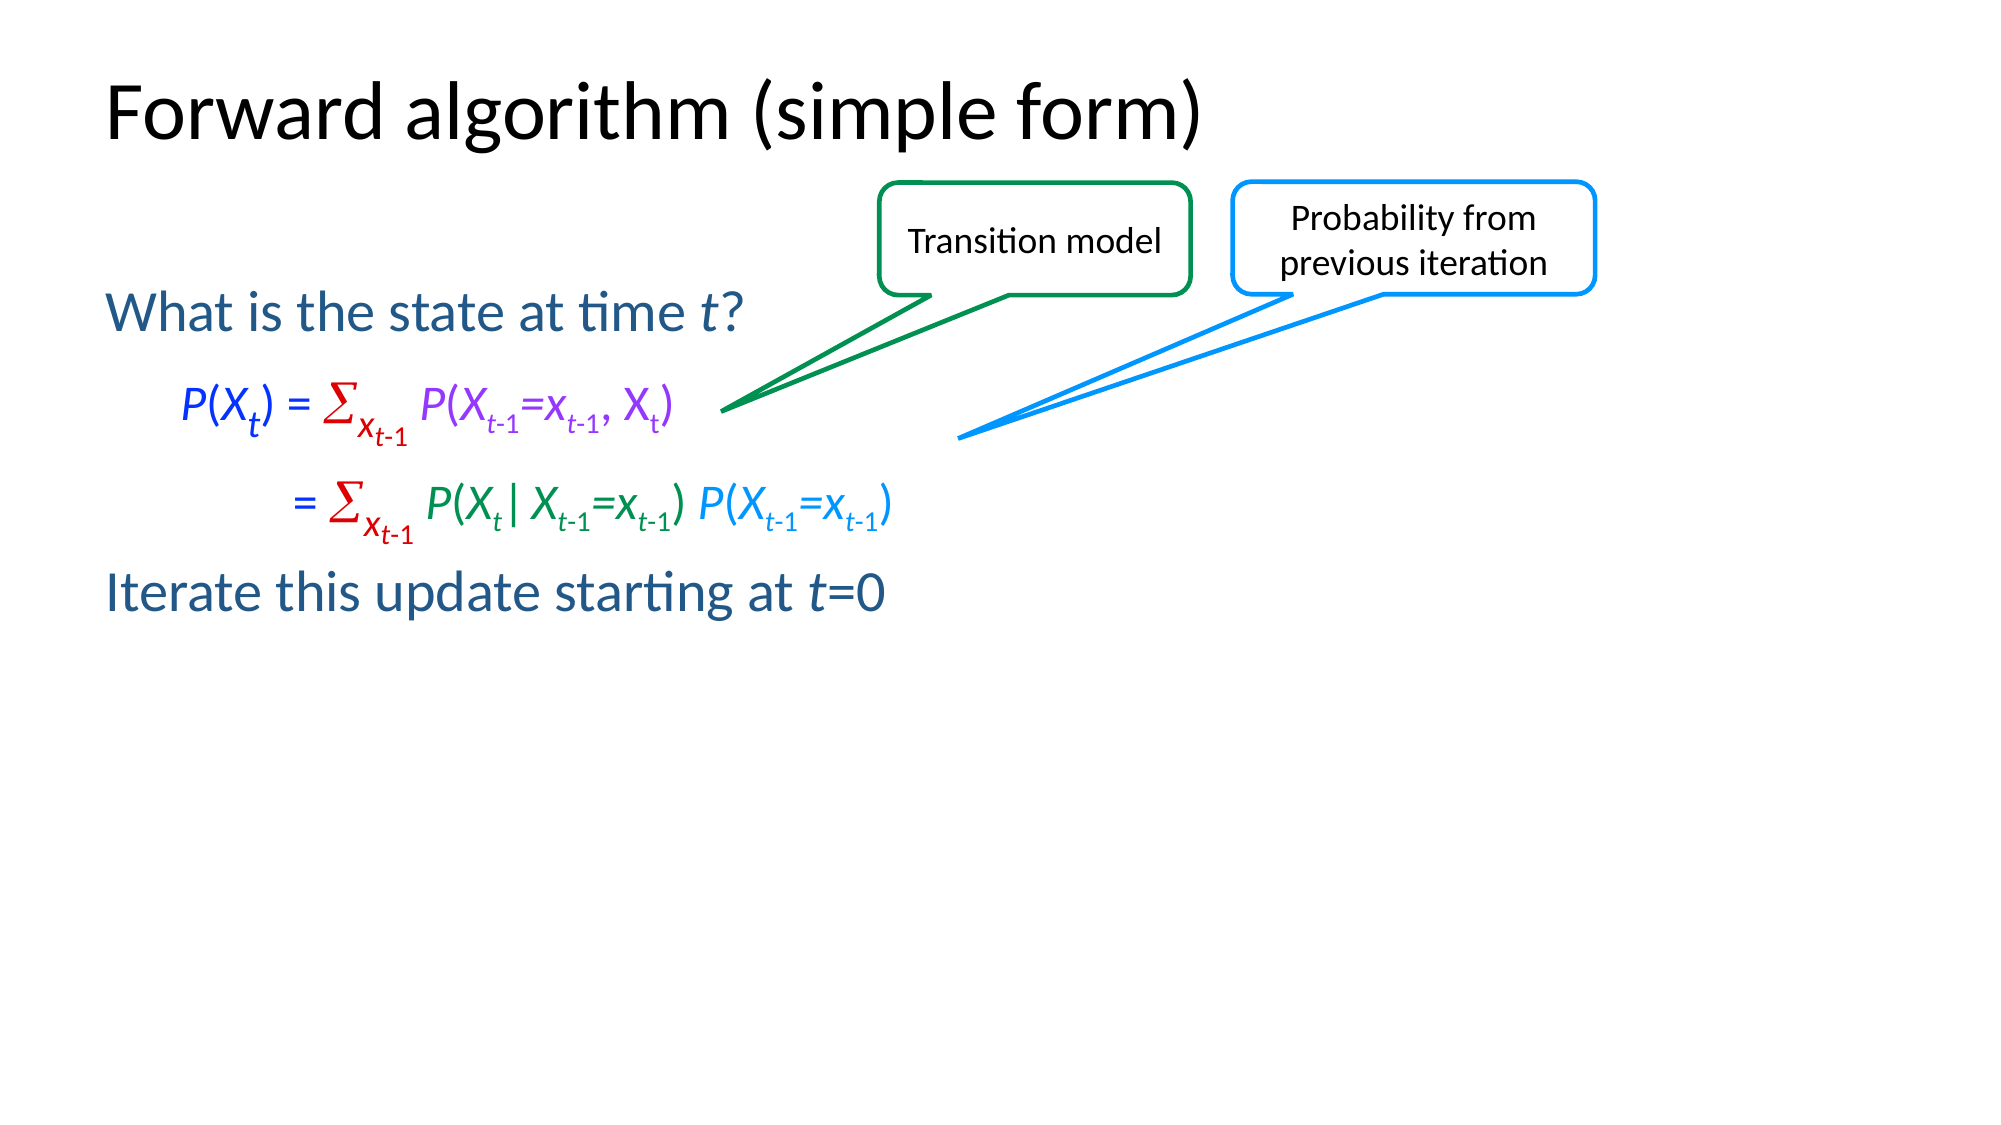

# Forward algorithm (simple form)
Probability from previous iteration

What is the state at time t?
P(Xt) = ∑xt-1 P(Xt-1=xt-1, Xt)
          = ∑xt-1 P(Xt| Xt-1=xt-1) P(Xt-1=xt-1)
Iterate this update starting at t=0

Transition model